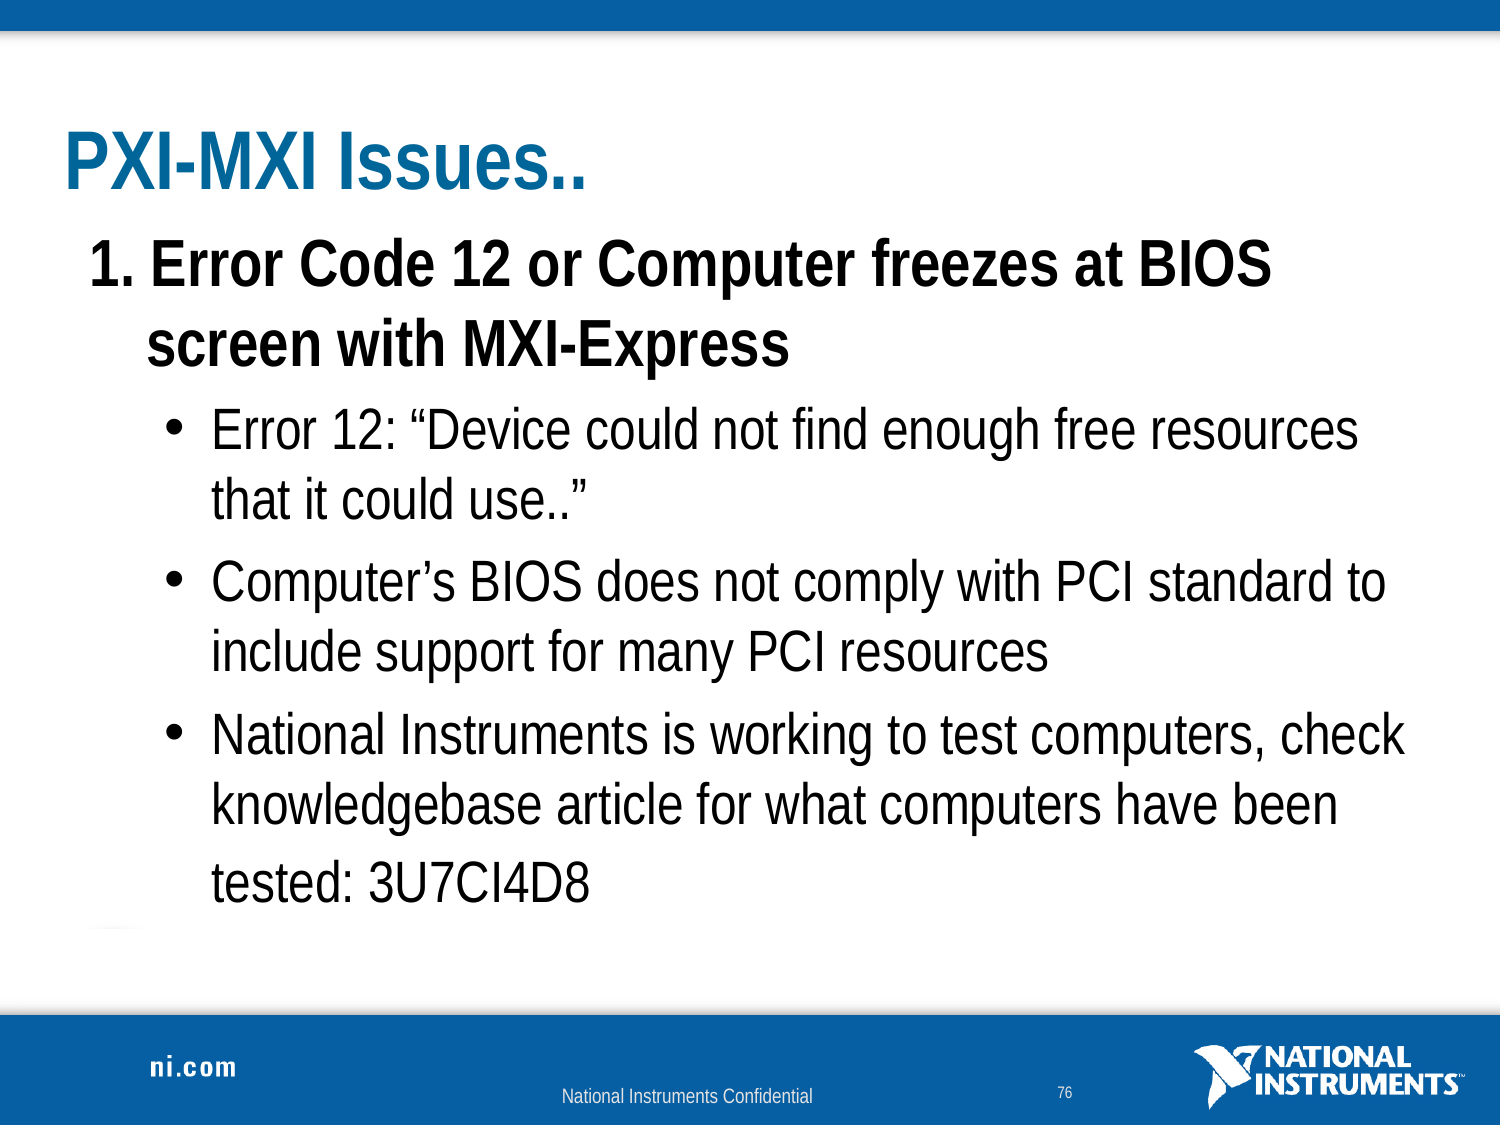

PXI-MXI Issues..
1. Error Code 12 or Computer freezes at BIOS screen with MXI-Express
Error 12: “Device could not find enough free resources that it could use..”
Computer’s BIOS does not comply with PCI standard to include support for many PCI resources
National Instruments is working to test computers, check knowledgebase article for what computers have been tested: 3U7CI4D8